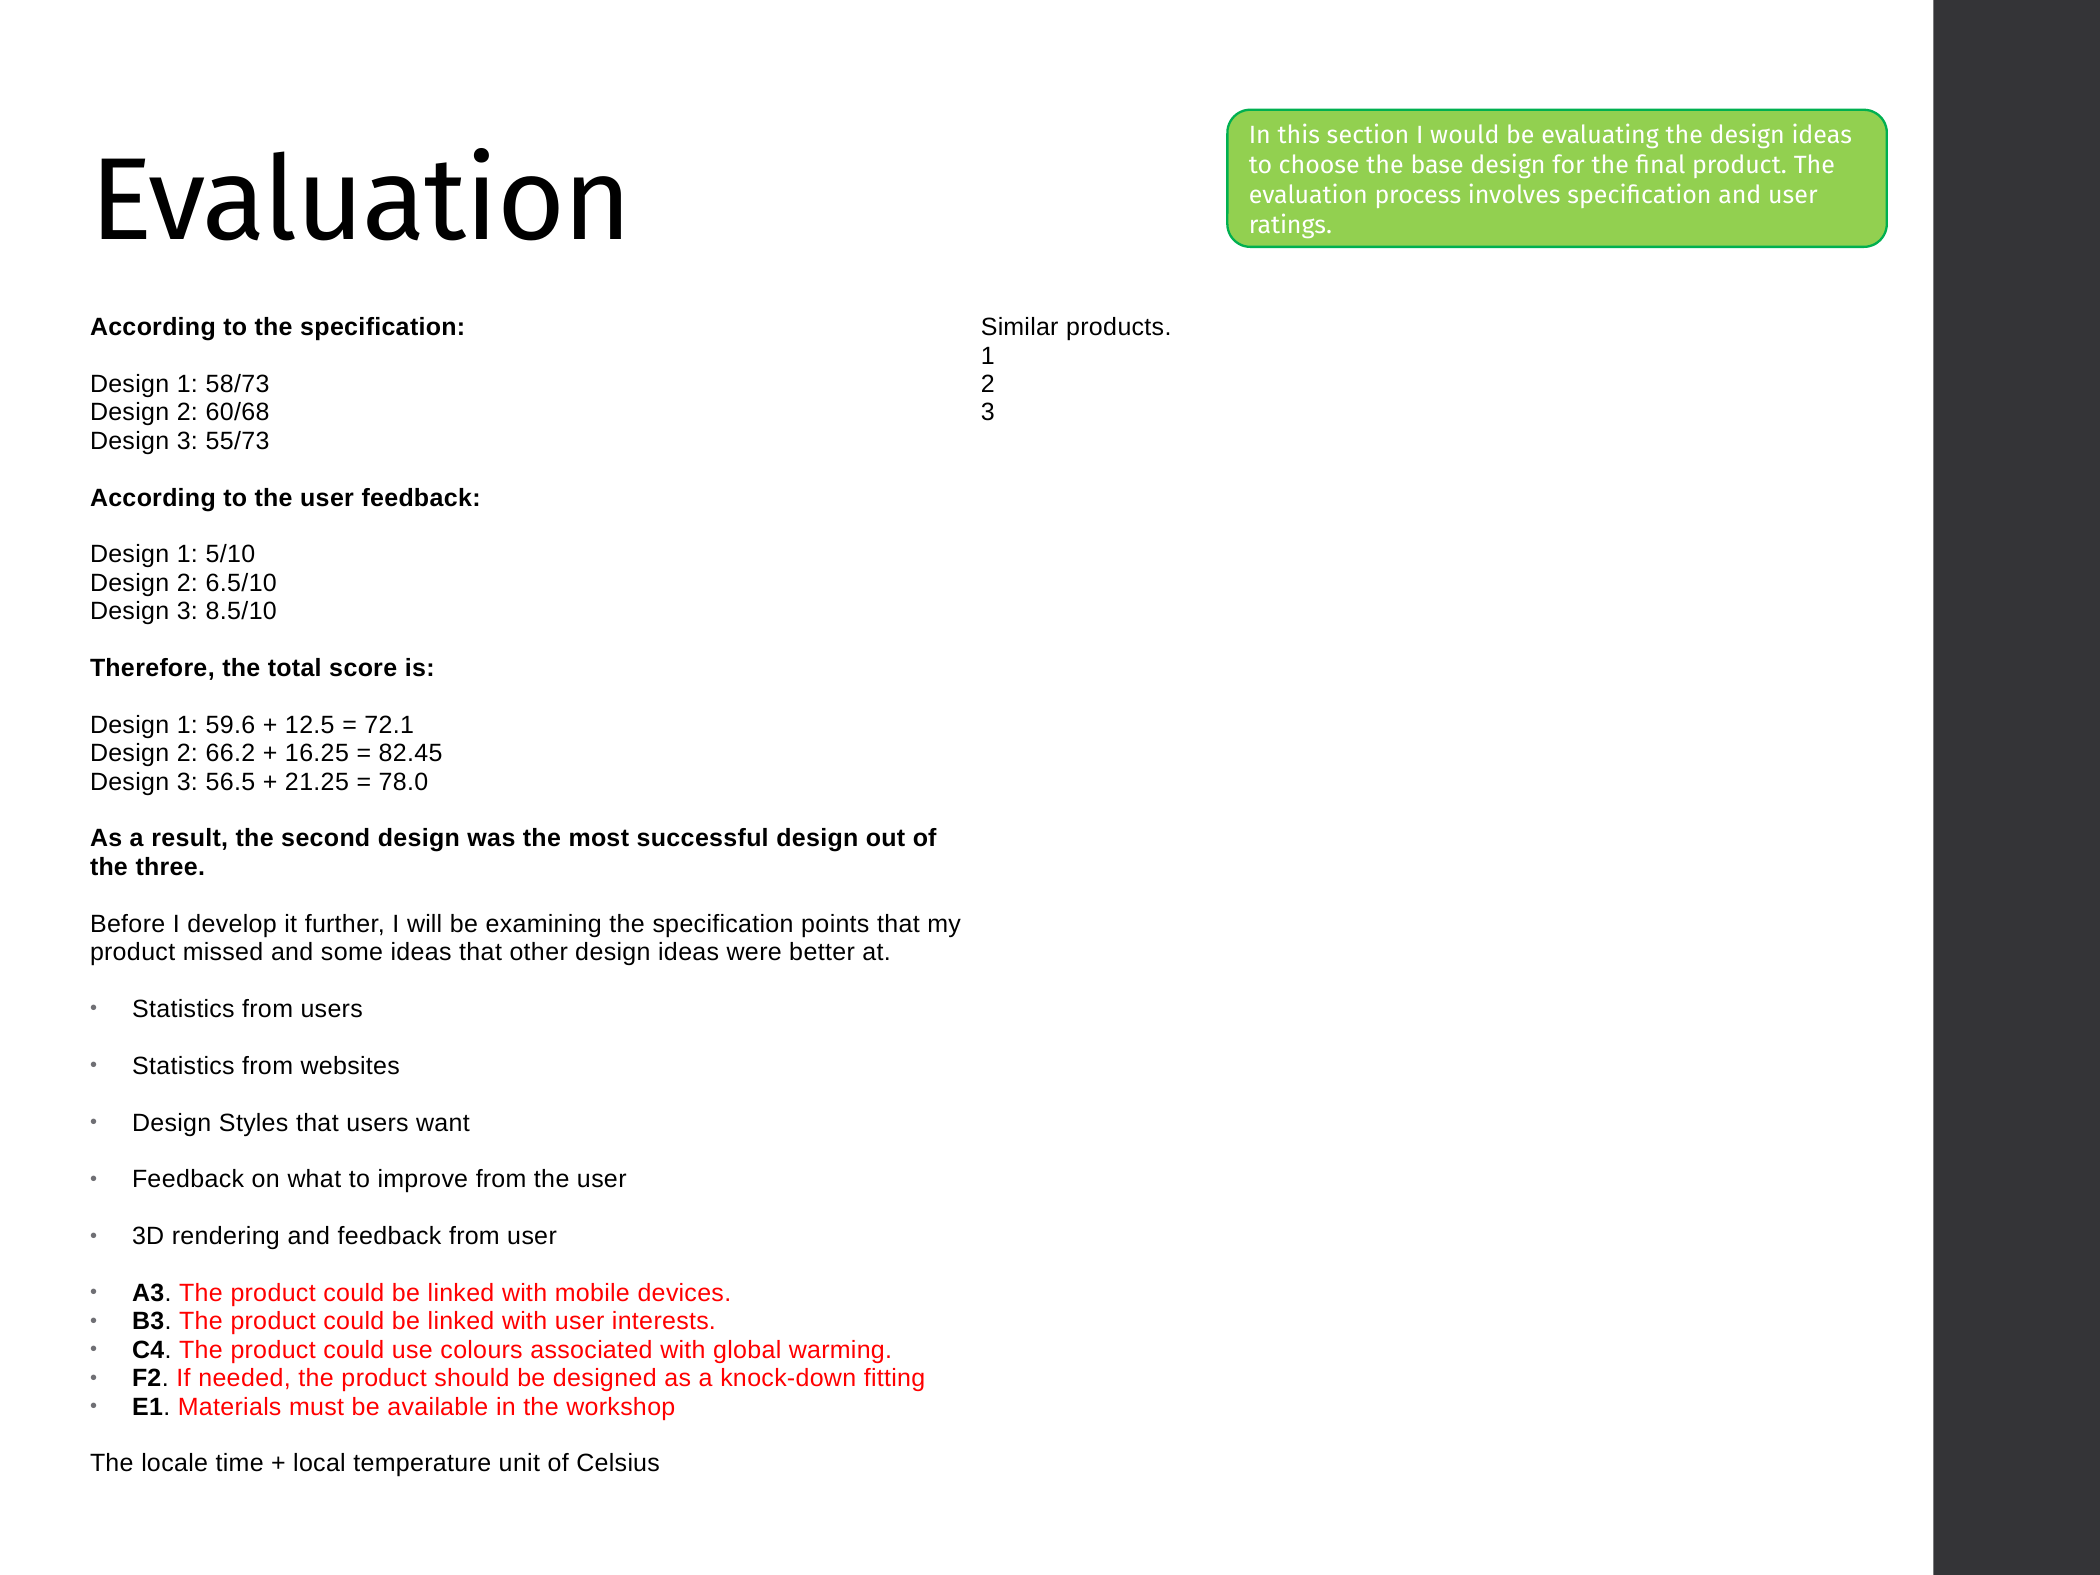

# Evaluation
In this section I would be evaluating the design ideas to choose the base design for the final product. The evaluation process involves specification and user ratings.
According to the specification:

Design 1: 58/73
Design 2: 60/68
Design 3: 55/73

According to the user feedback:

Design 1: 5/10
Design 2: 6.5/10
Design 3: 8.5/10

Therefore, the total score is:

Design 1: 59.6 + 12.5 = 72.1
Design 2: 66.2 + 16.25 = 82.45
Design 3: 56.5 + 21.25 = 78.0

As a result, the second design was the most successful design out of the three.

Before I develop it further, I will be examining the specification points that my product missed and some ideas that other design ideas were better at.

Statistics from users

Statistics from websites

Design Styles that users want

Feedback on what to improve from the user

3D rendering and feedback from user

A3. The product could be linked with mobile devices.
B3. The product could be linked with user interests.
C4. The product could use colours associated with global warming.
F2. If needed, the product should be designed as a knock-down fitting
E1. Materials must be available in the workshop

The locale time + local temperature unit of Celsius
Similar products.
1
2
3